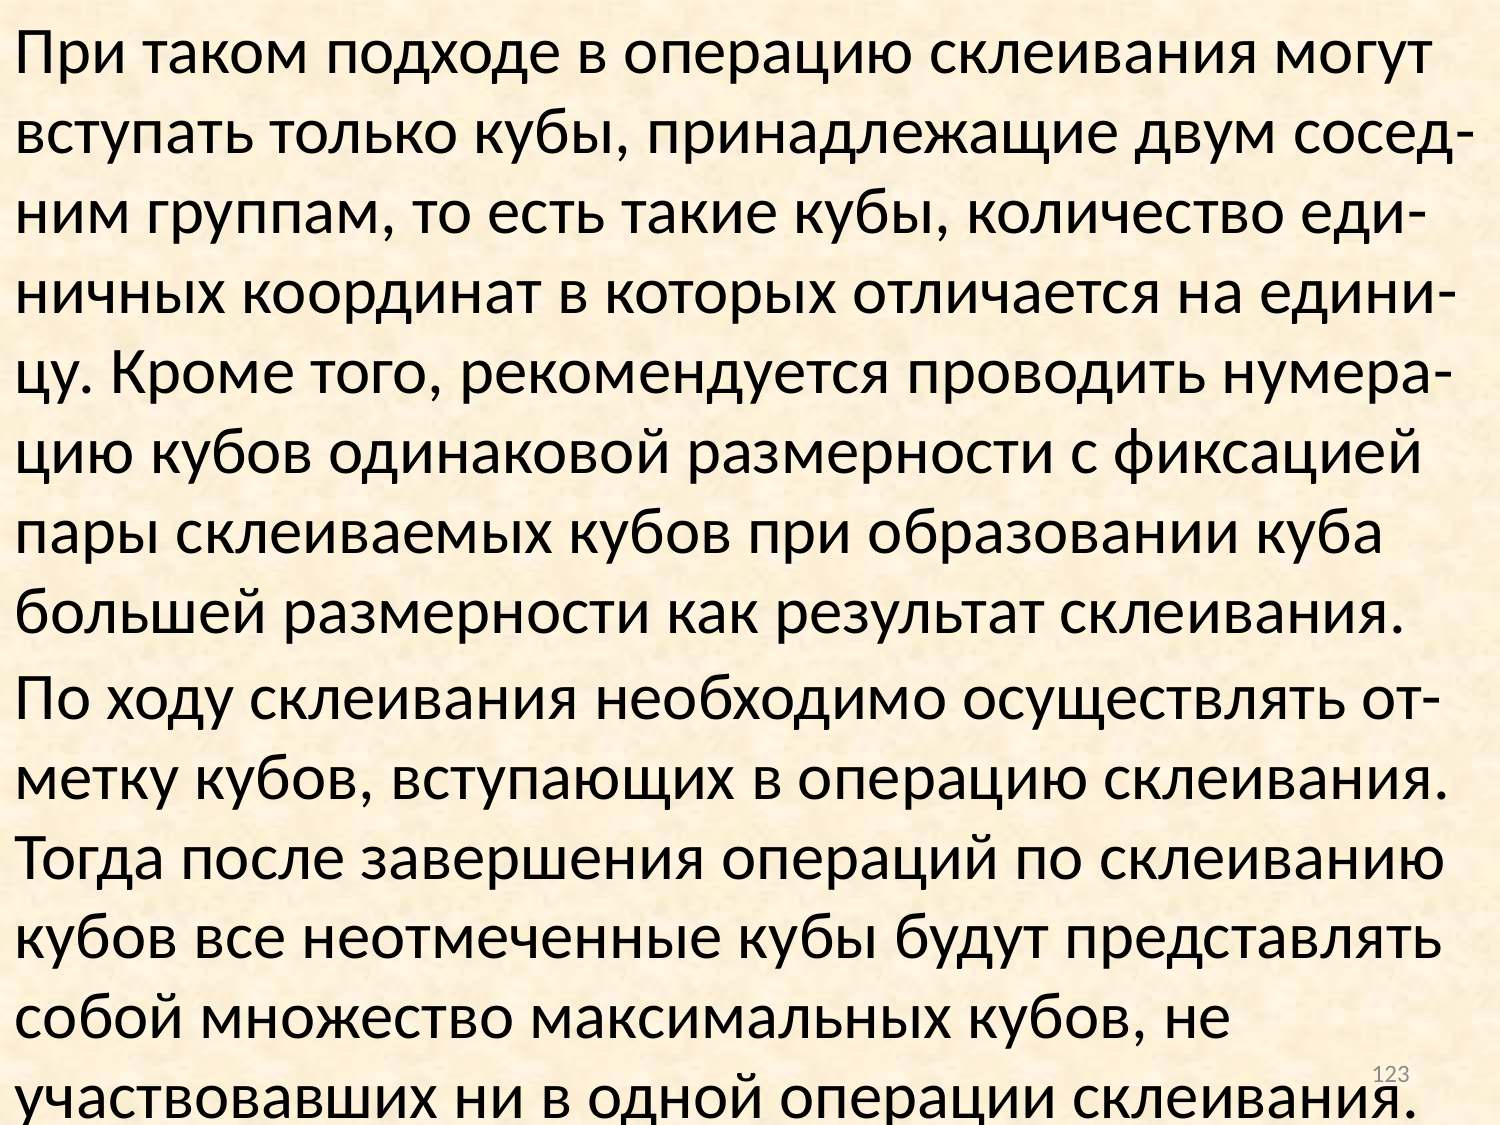

При таком подходе в операцию склеивания могут вступать только кубы, принадлежащие двум сосед-ним группам, то есть такие кубы, количество еди-ничных координат в которых отличается на едини-цу. Кроме того, рекомендуется проводить нумера-цию кубов одинаковой размерности с фиксацией пары склеиваемых кубов при образовании куба большей размерности как результат склеивания.
По ходу склеивания необходимо осуществлять от-метку кубов, вступающих в операцию склеивания. Тогда после завершения операций по склеиванию кубов все неотмеченные кубы будут представлять собой множество максимальных кубов, не участвовавших ни в одной операции склеивания.
123